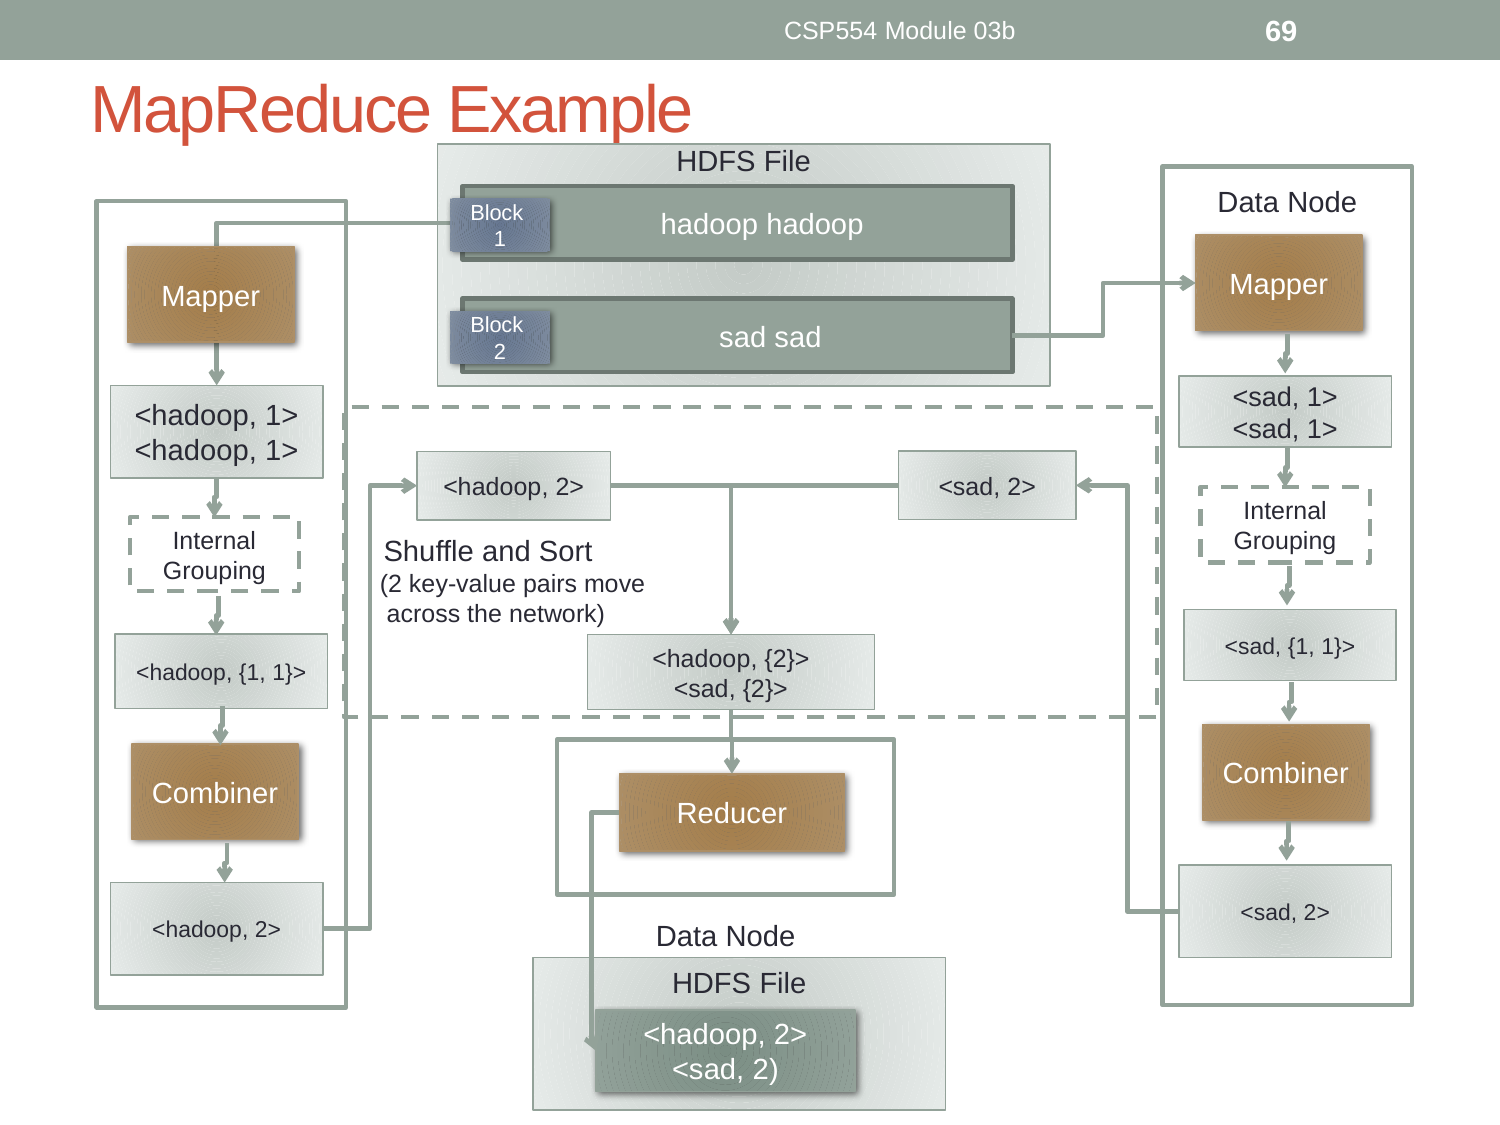

CSP554 Module 03b
69
# MapReduce Example
HDFS File

Data Node

      hadoop hadoop
Block
1

Mapper
Mapper
        sad sad
Block
2
<sad, 1>
<sad, 1>
<hadoop, 1>
<hadoop, 1>

   Shuffle and Sort
   (2 key-value pairs move
    across the network)
<sad, 2>
<hadoop, 2>
Internal Grouping
Internal Grouping
<sad, {1, 1}>
<hadoop, {1, 1}>
<hadoop, {2}>
<sad, {2}>
Combiner

Data Node
Combiner
Reducer
<sad, 2>
<hadoop, 2>
HDFS File

<hadoop, 2>
<sad, 2)